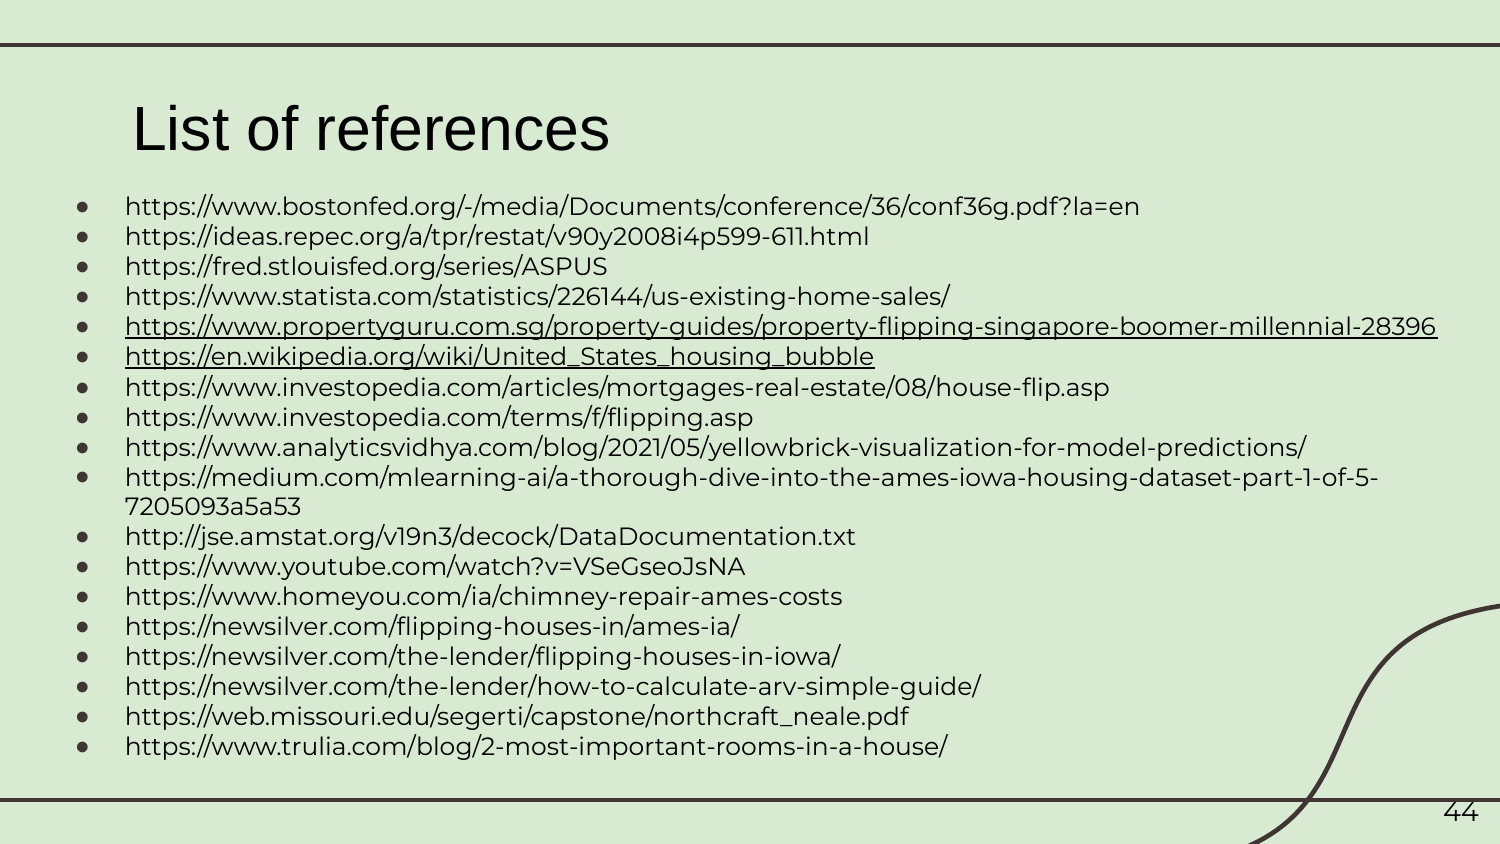

# List of references
https://www.bostonfed.org/-/media/Documents/conference/36/conf36g.pdf?la=en
https://ideas.repec.org/a/tpr/restat/v90y2008i4p599-611.html
https://fred.stlouisfed.org/series/ASPUS
https://www.statista.com/statistics/226144/us-existing-home-sales/
https://www.propertyguru.com.sg/property-guides/property-flipping-singapore-boomer-millennial-28396
https://en.wikipedia.org/wiki/United_States_housing_bubble
https://www.investopedia.com/articles/mortgages-real-estate/08/house-flip.asp
https://www.investopedia.com/terms/f/flipping.asp
https://www.analyticsvidhya.com/blog/2021/05/yellowbrick-visualization-for-model-predictions/
https://medium.com/mlearning-ai/a-thorough-dive-into-the-ames-iowa-housing-dataset-part-1-of-5-7205093a5a53
http://jse.amstat.org/v19n3/decock/DataDocumentation.txt
https://www.youtube.com/watch?v=VSeGseoJsNA
https://www.homeyou.com/ia/chimney-repair-ames-costs
https://newsilver.com/flipping-houses-in/ames-ia/
https://newsilver.com/the-lender/flipping-houses-in-iowa/
https://newsilver.com/the-lender/how-to-calculate-arv-simple-guide/
https://web.missouri.edu/segerti/capstone/northcraft_neale.pdf
https://www.trulia.com/blog/2-most-important-rooms-in-a-house/
44